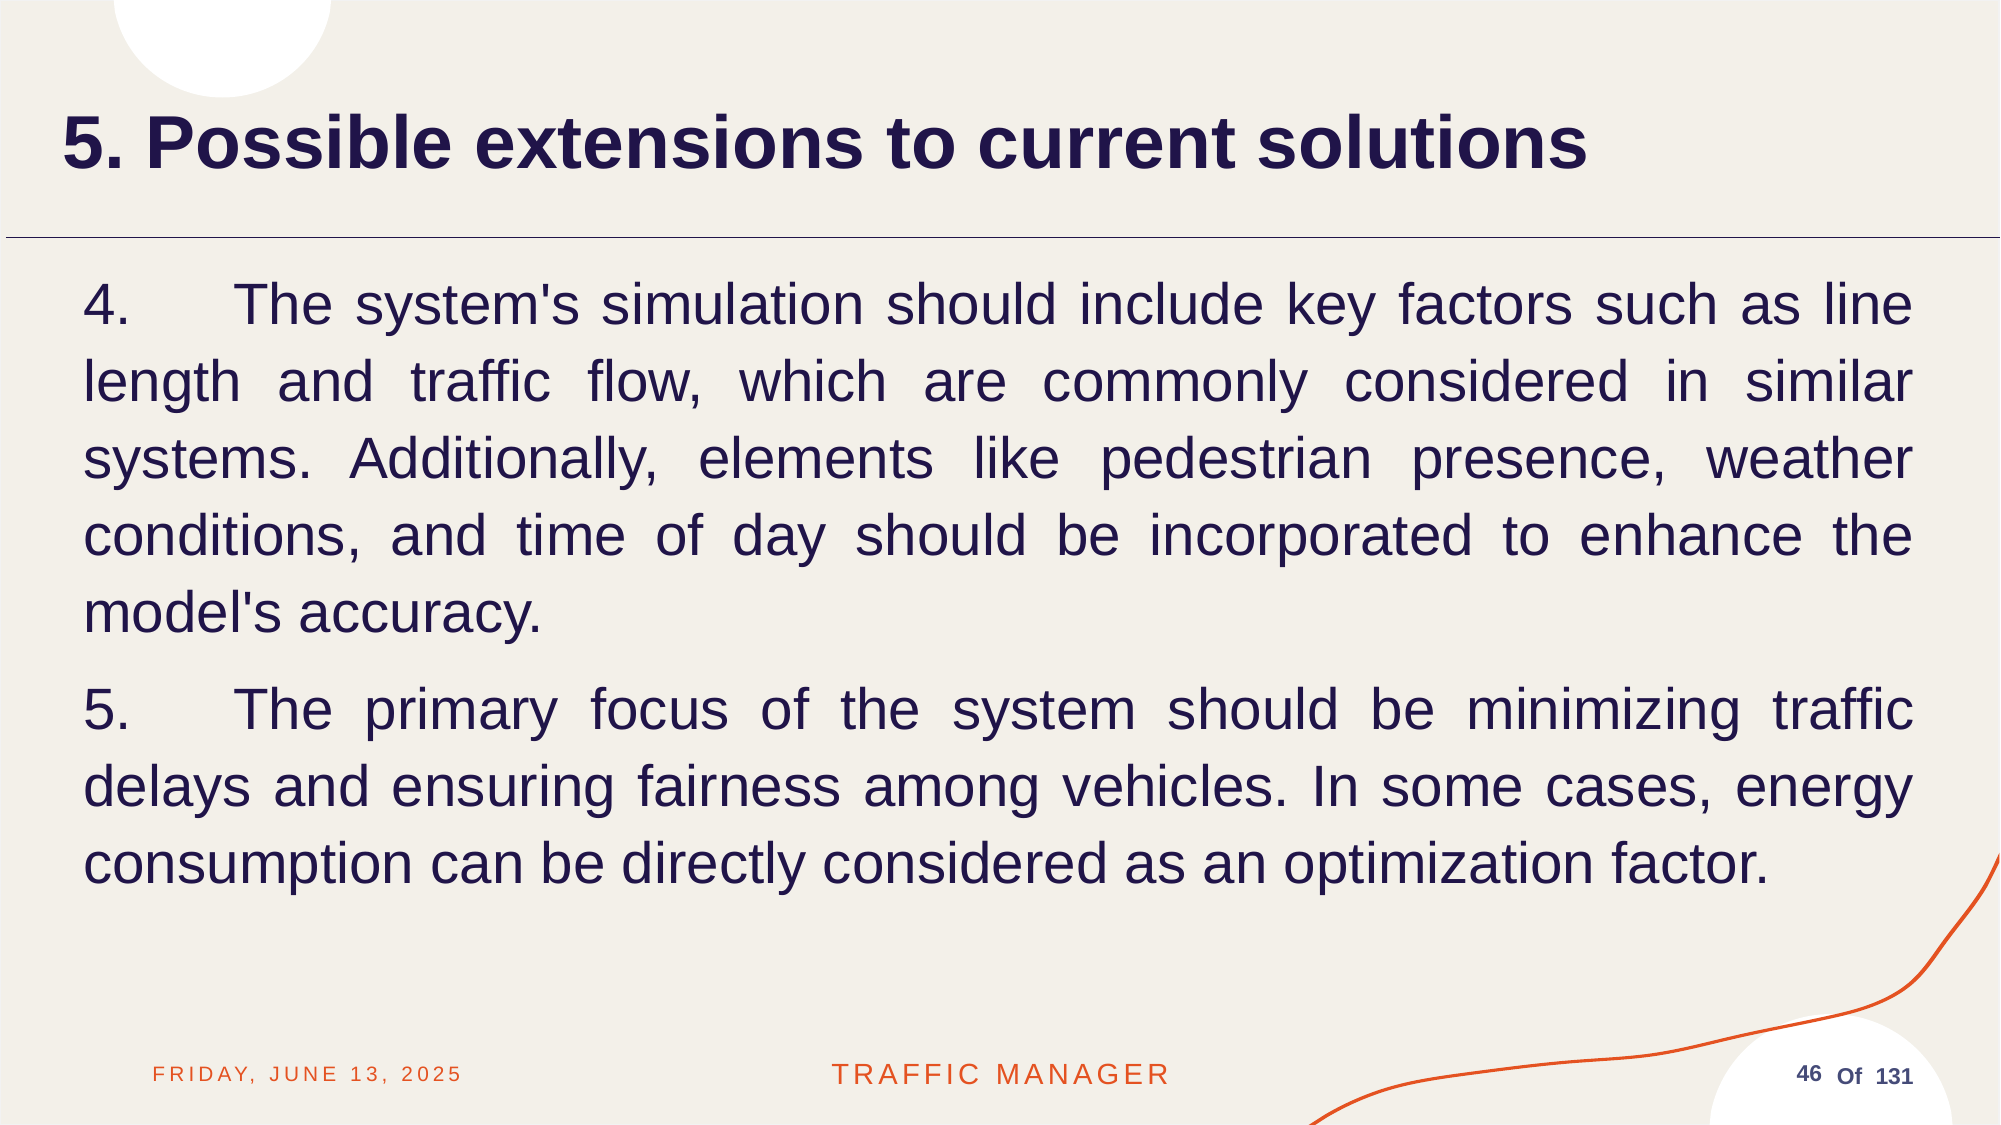

5. Possible extensions to current solutions
4.	The system's simulation should include key factors such as line length and traffic flow, which are commonly considered in similar systems. Additionally, elements like pedestrian presence, weather conditions, and time of day should be incorporated to enhance the model's accuracy.
5.	The primary focus of the system should be minimizing traffic delays and ensuring fairness among vehicles. In some cases, energy consumption can be directly considered as an optimization factor.
Friday, June 13, 2025
Traffic MANAGER
46